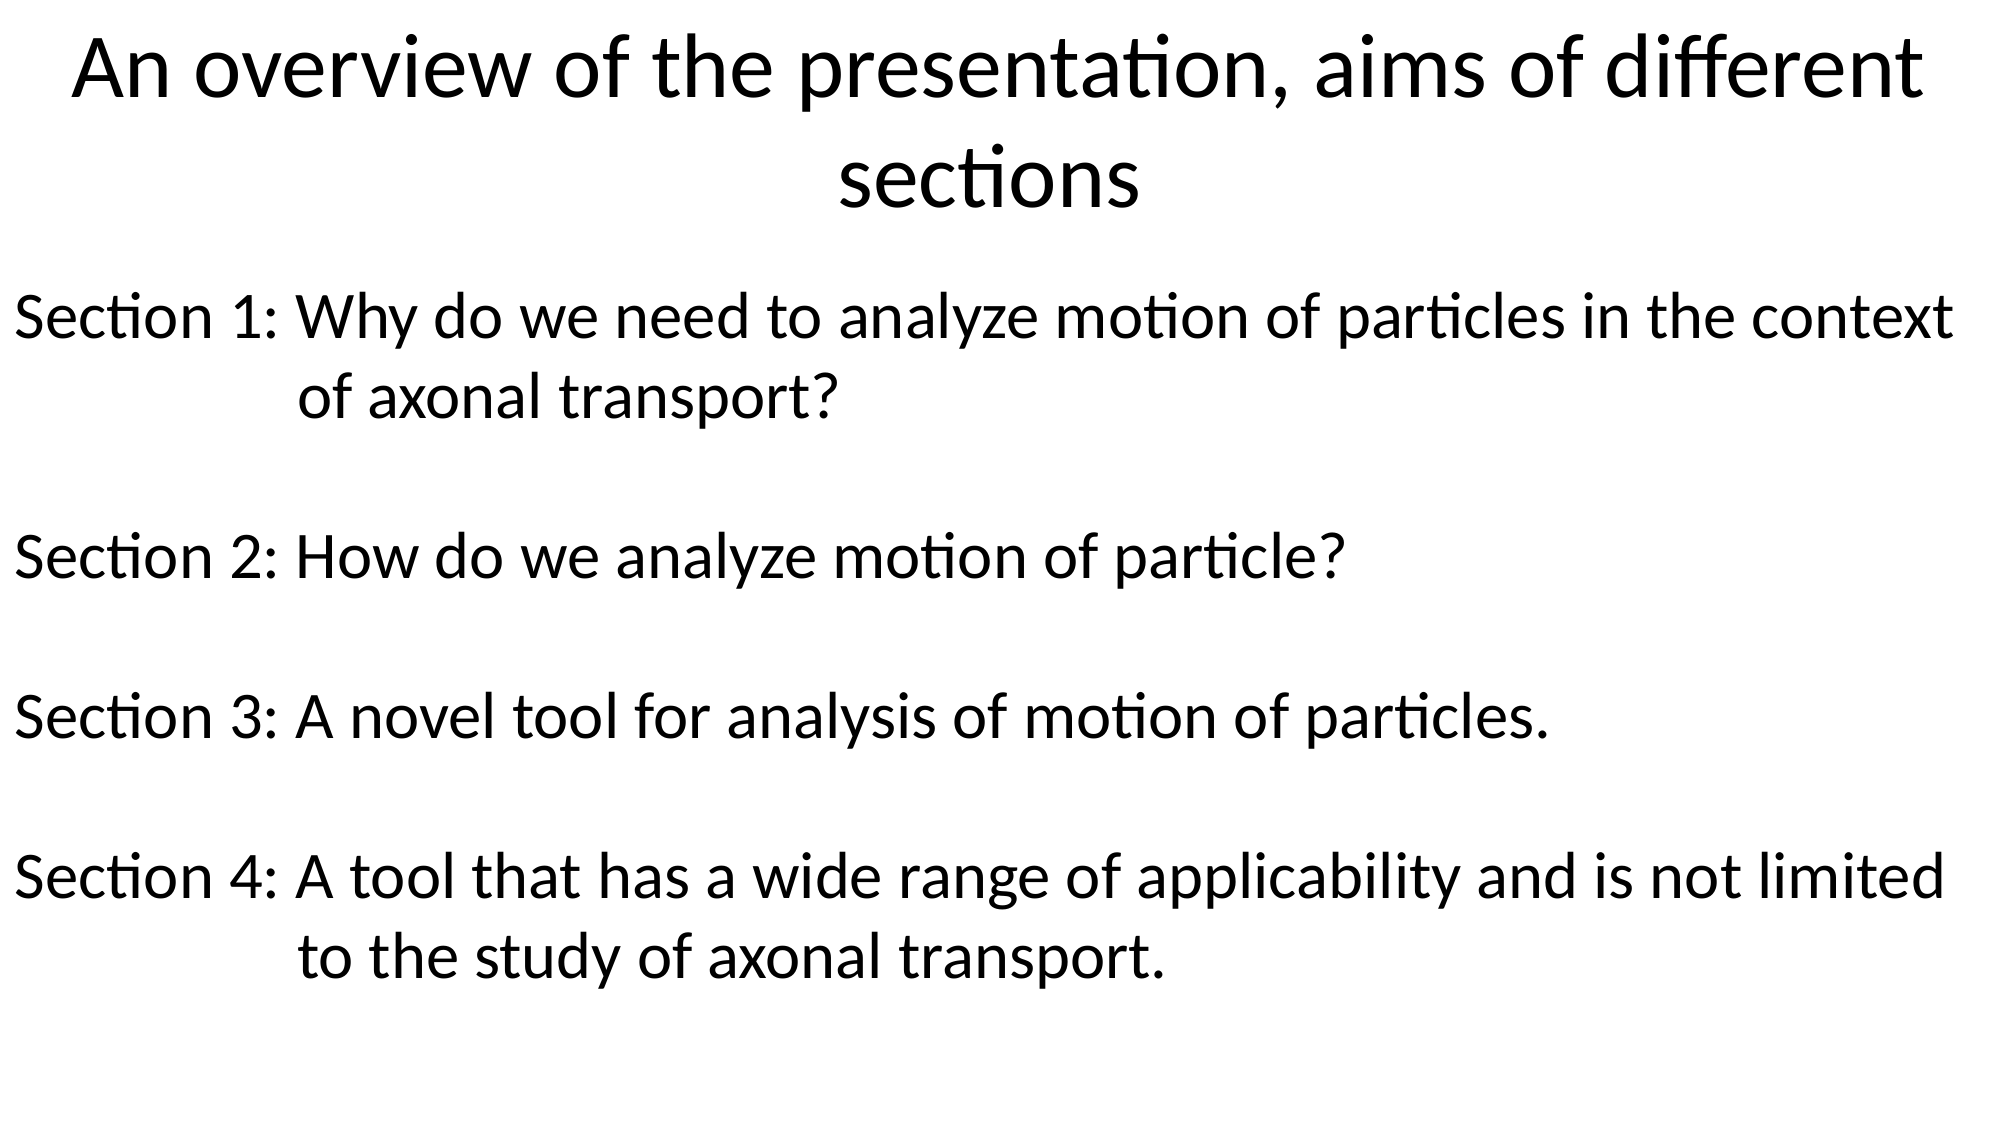

An overview of the presentation, aims of different sections
Section 1: Why do we need to analyze motion of particles in the context of axonal transport?

Section 2: How do we analyze motion of particle?

Section 3: A novel tool for analysis of motion of particles.

Section 4: A tool that has a wide range of applicability and is not limited to the study of axonal transport.